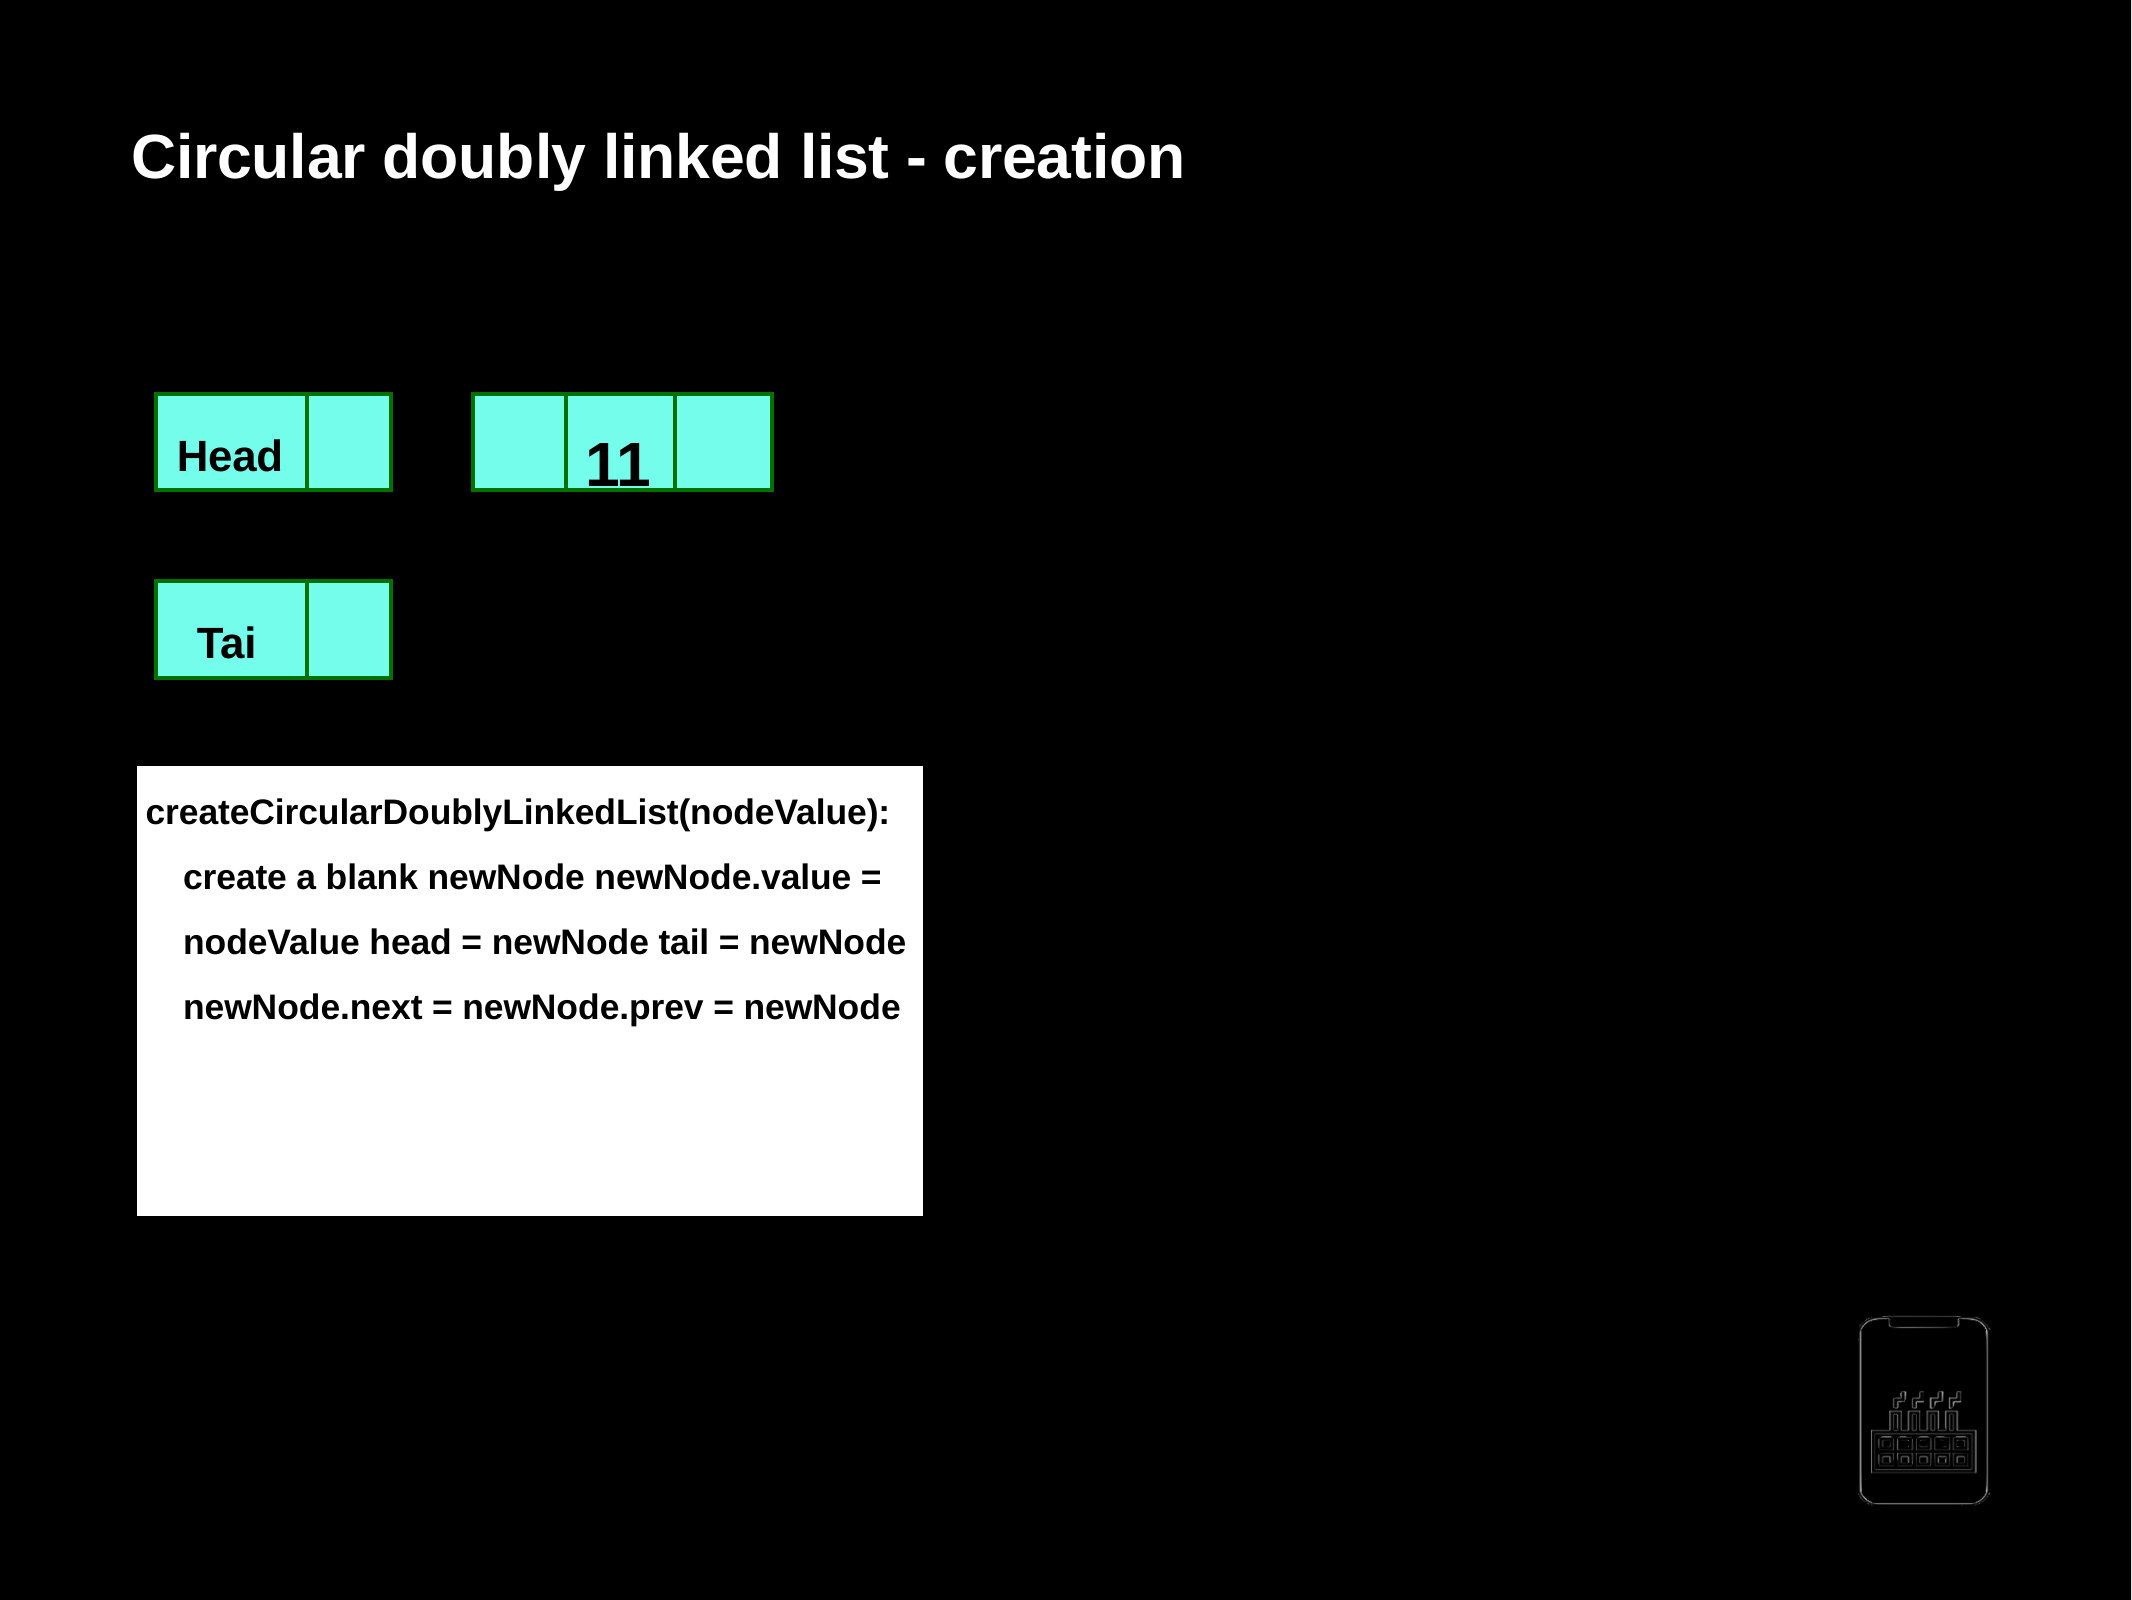

Circular doubly linked list - creation

11
Head
001

Tail
Time complexity : O(1)

createCircularDoublyLinkedList(nodeValue):
create a blank newNode newNode.value = nodeValue head = newNode tail = newNode newNode.next = newNode.prev = newNode
Space complexity : O(1)

AppMillers
www.appmillers.com